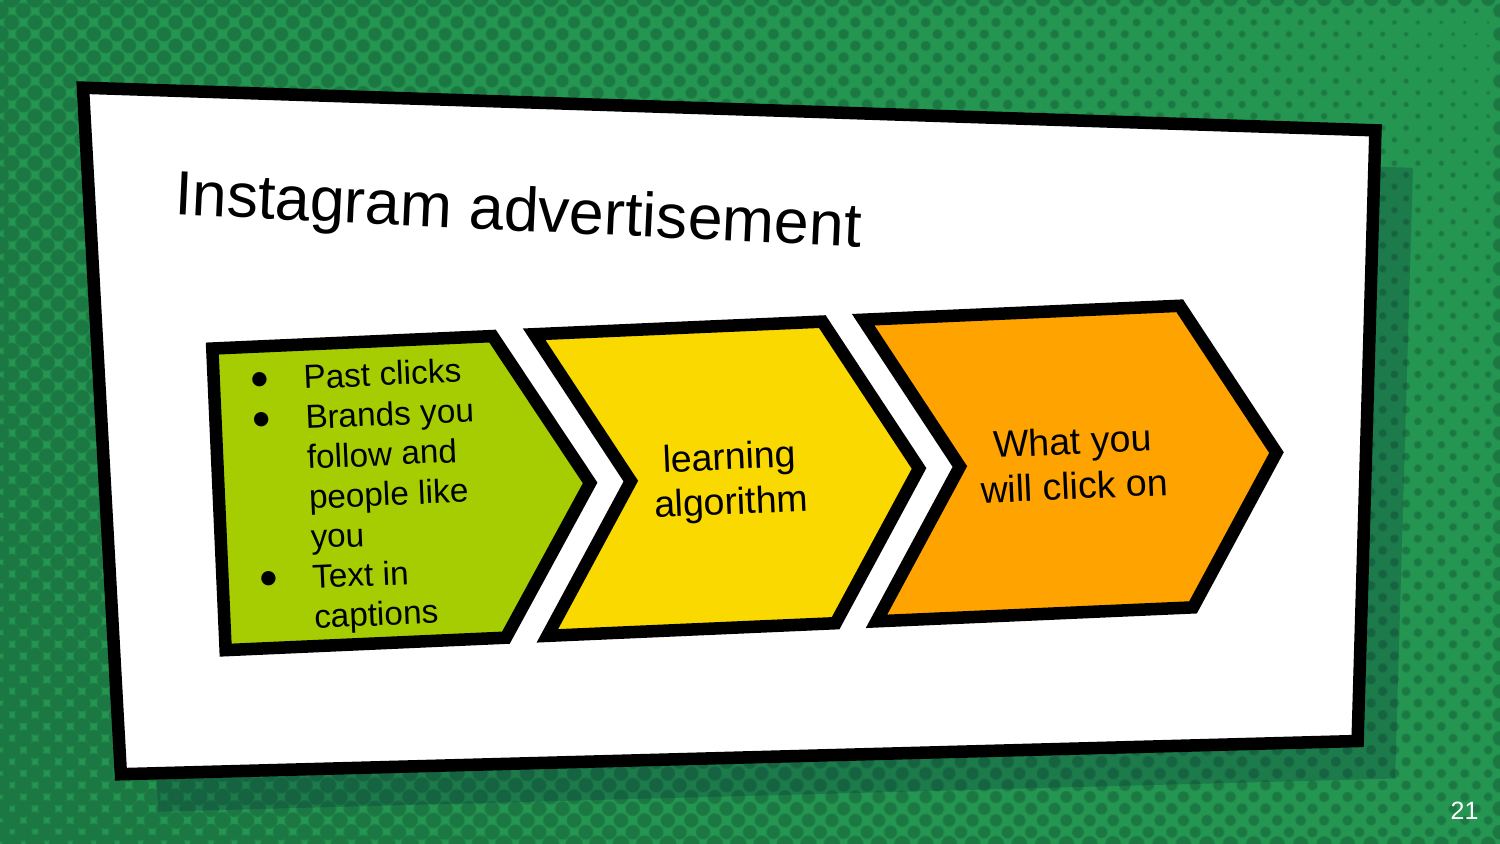

# Instagram advertisement
What you will click on
learning algorithm
Past clicks
Brands you follow and people like you
Text in captions
21